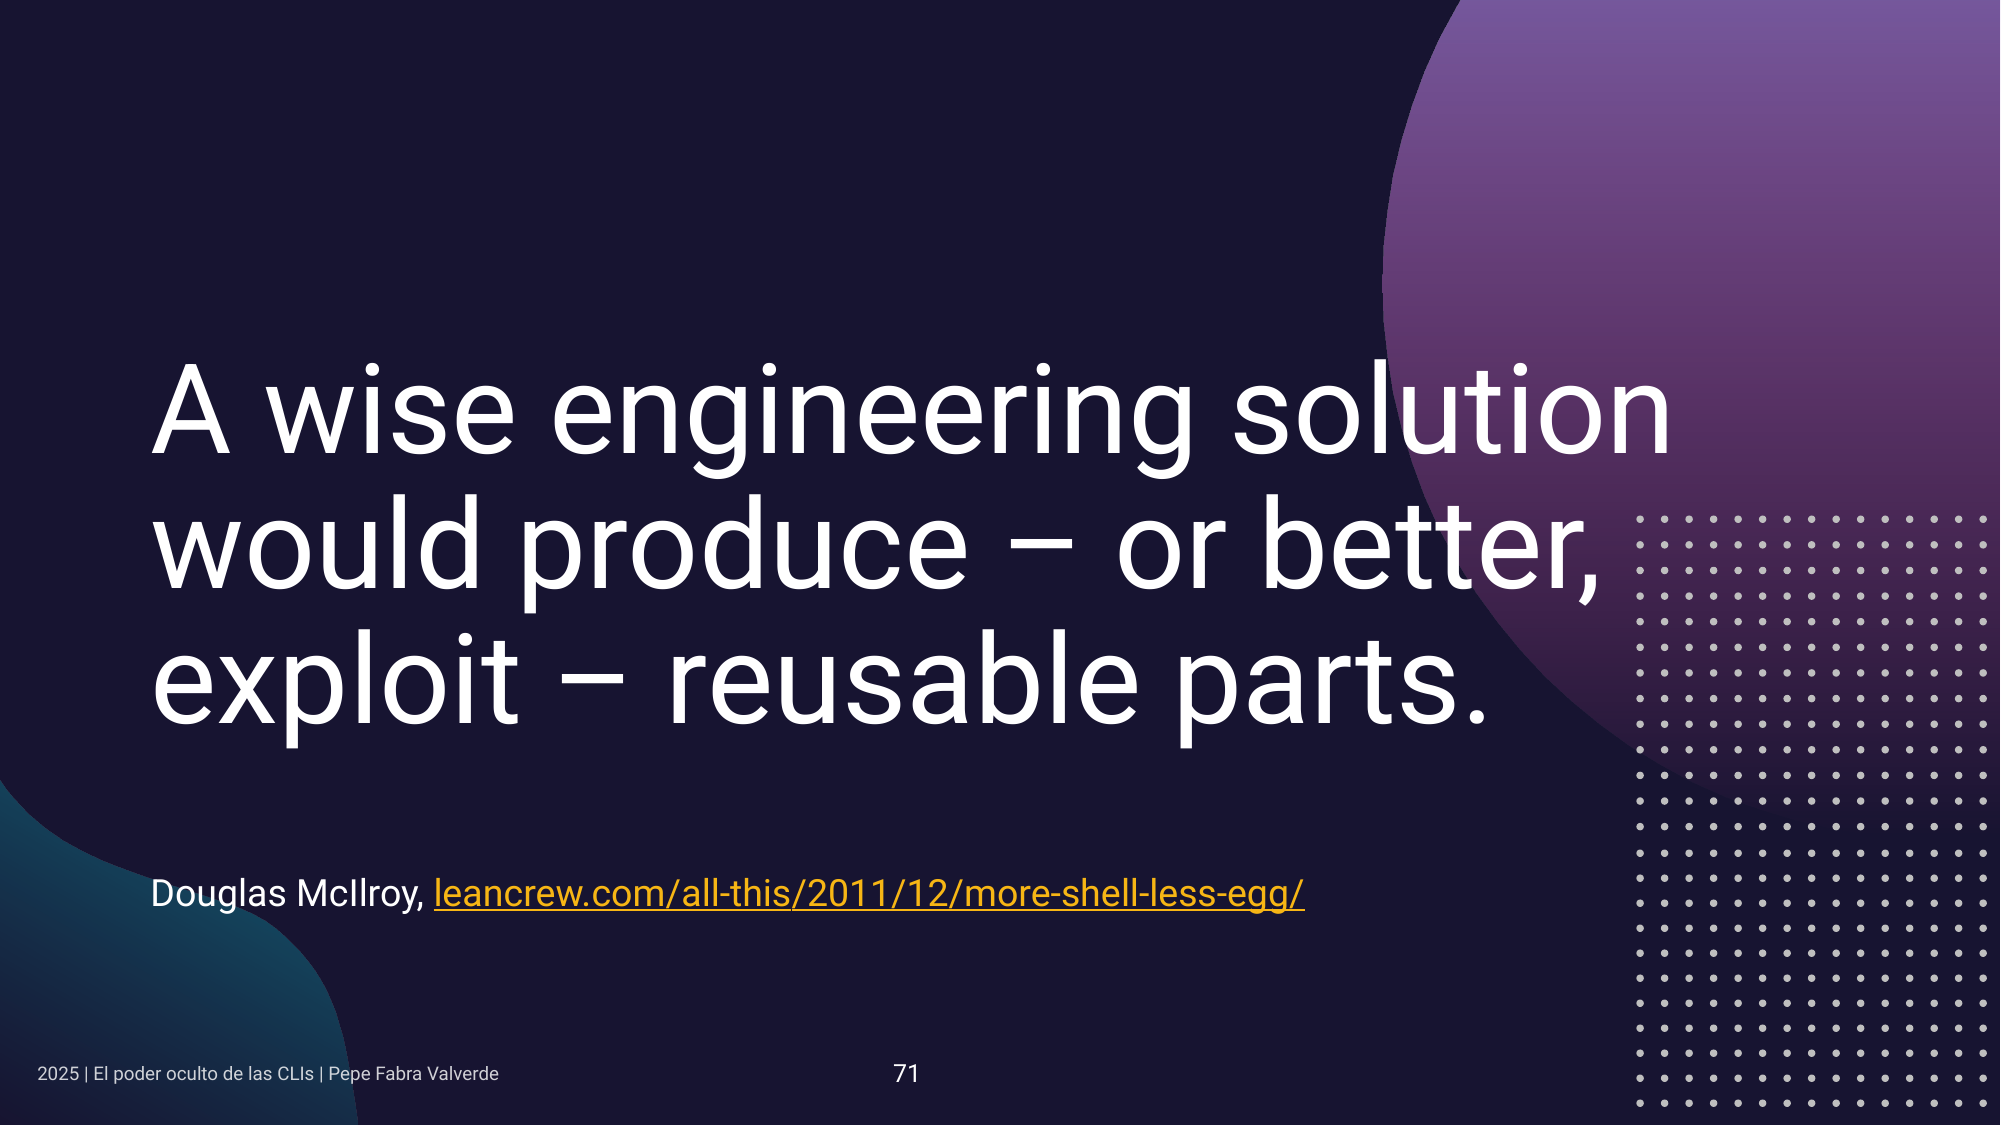

A wise engineering solution would produce – or better, exploit – reusable parts.
Douglas McIlroy, leancrew.com/all-this/2011/12/more-shell-less-egg/
2025 | El poder oculto de las CLIs | Pepe Fabra Valverde